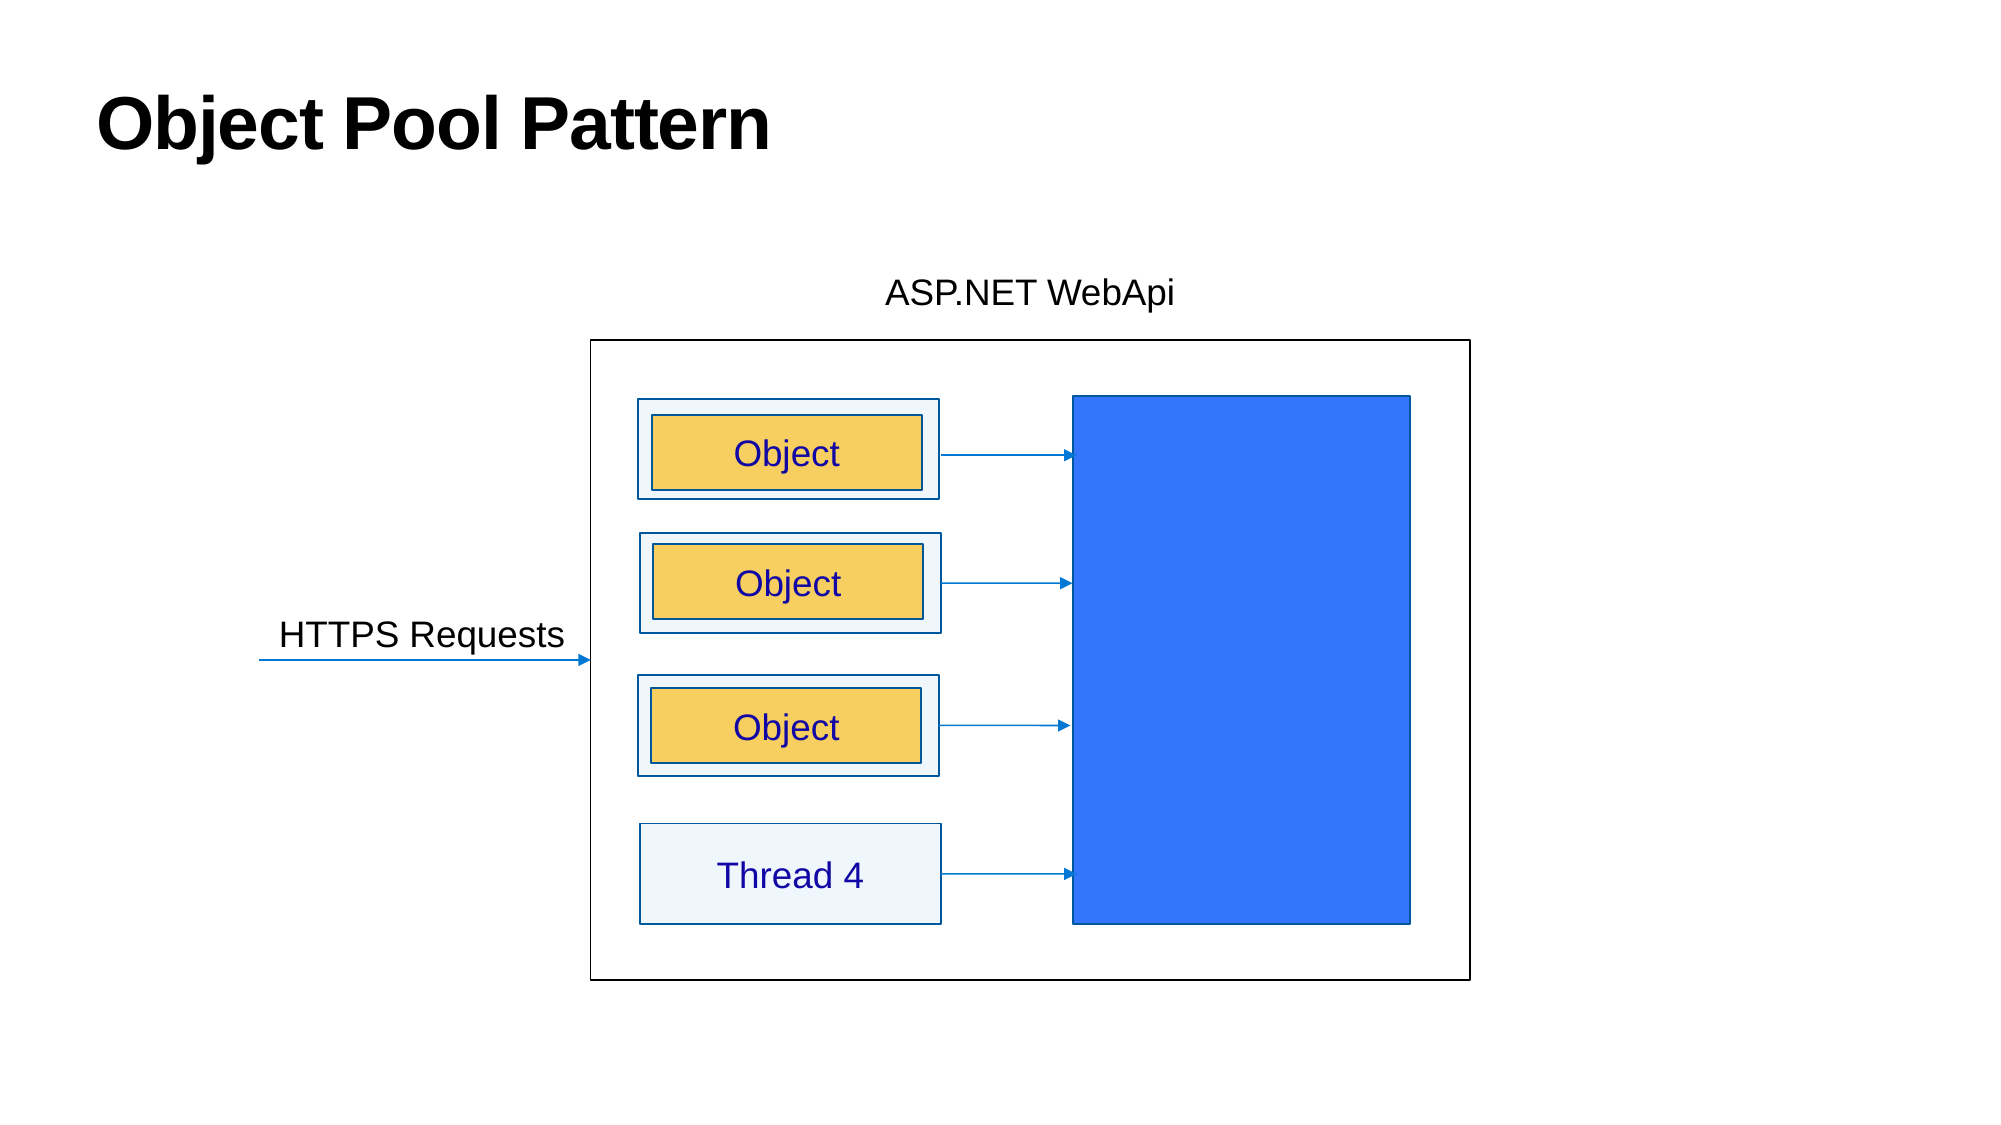

# Object Pool Pattern
ASP.NET WebApi

Thread 1
Object
Thread 2
Object
HTTPS Requests
Thread 3
Object
Thread 4